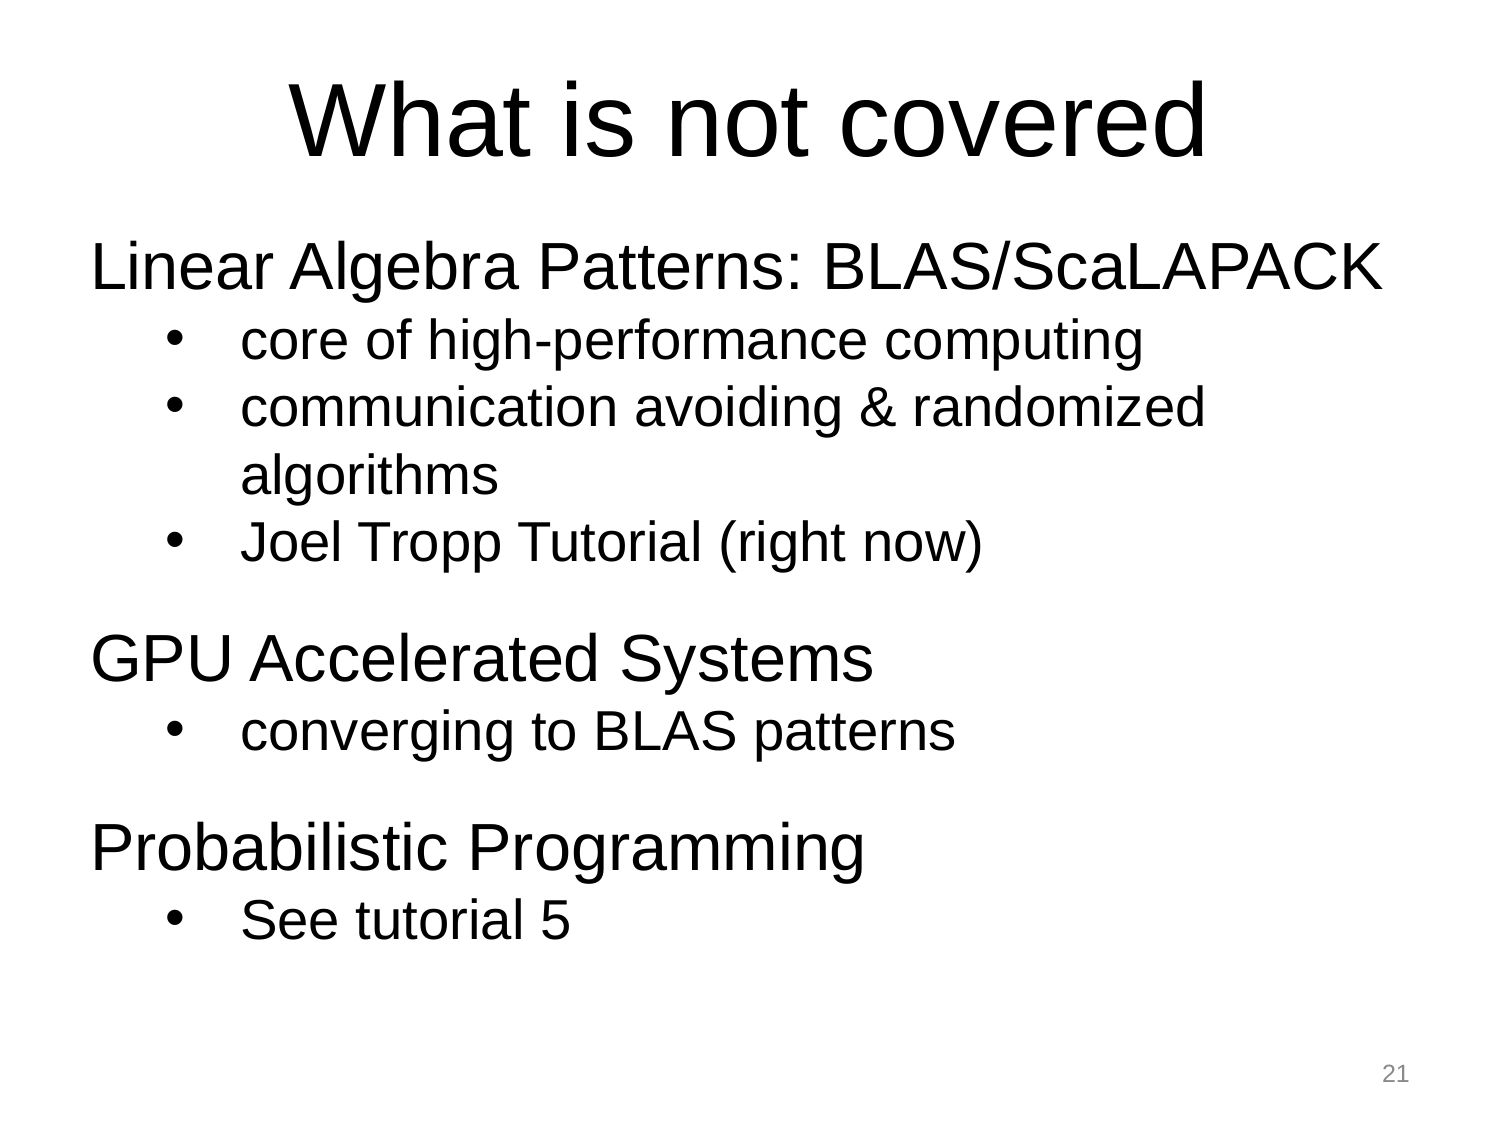

# What is not covered
Linear Algebra Patterns: BLAS/ScaLAPACK
core of high-performance computing
communication avoiding & randomized algorithms
Joel Tropp Tutorial (right now)
GPU Accelerated Systems
converging to BLAS patterns
Probabilistic Programming
See tutorial 5
21